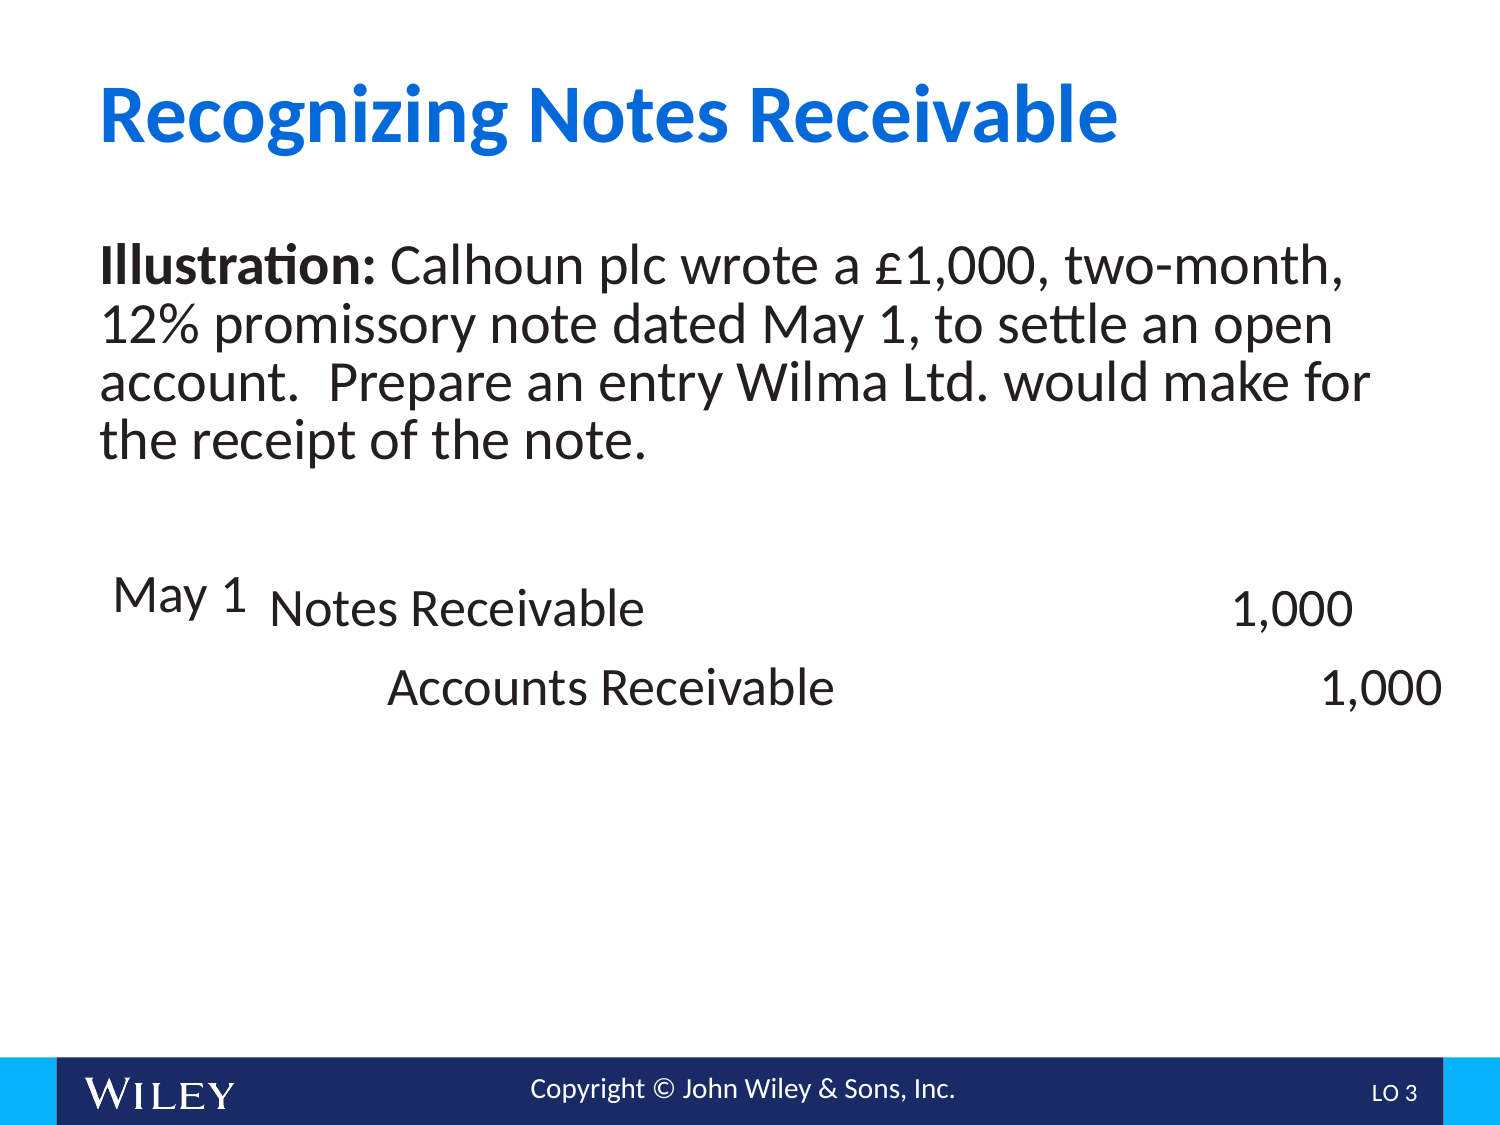

# Recognizing Notes Receivable
Illustration: Calhoun plc wrote a £1,000, two-month, 12% promissory note dated May 1, to settle an open account.  Prepare an entry Wilma Ltd. would make for the receipt of the note.
Notes Receivable				     1,000
Accounts Receivable				1,000
May 1
L O 3